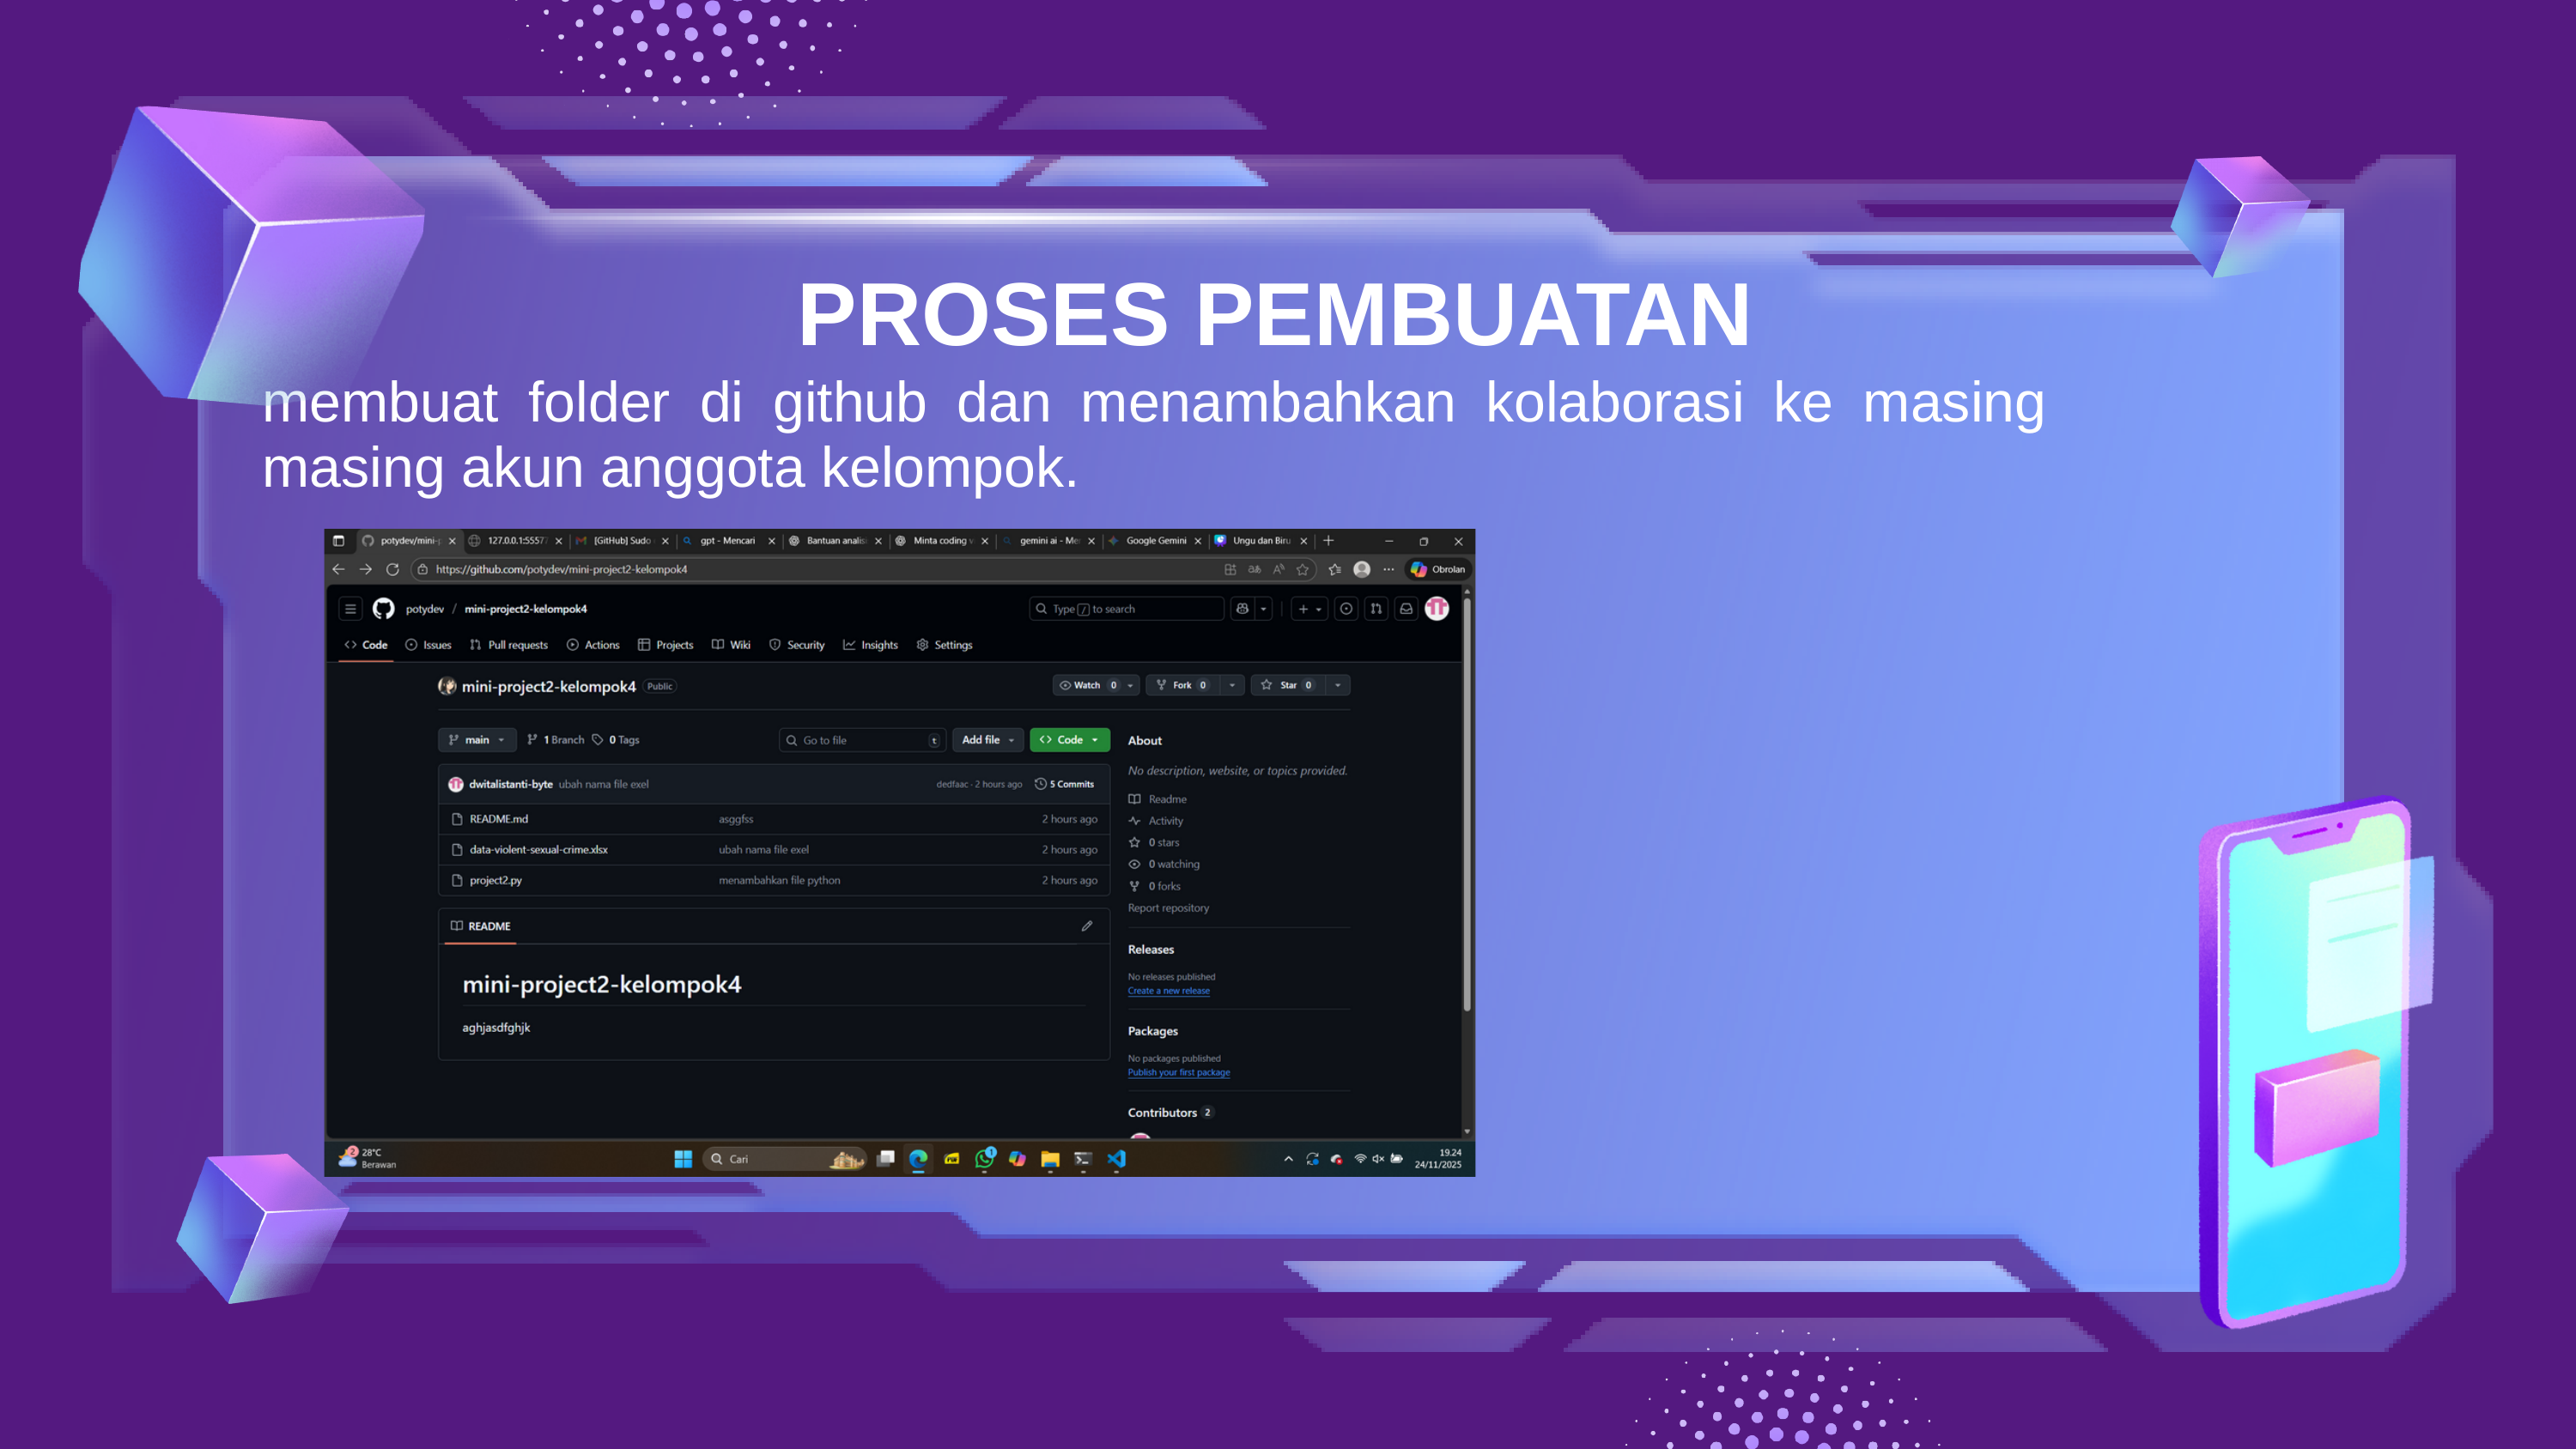

PROSES PEMBUATAN
membuat folder di github dan menambahkan kolaborasi ke masing  masing akun anggota kelompok.